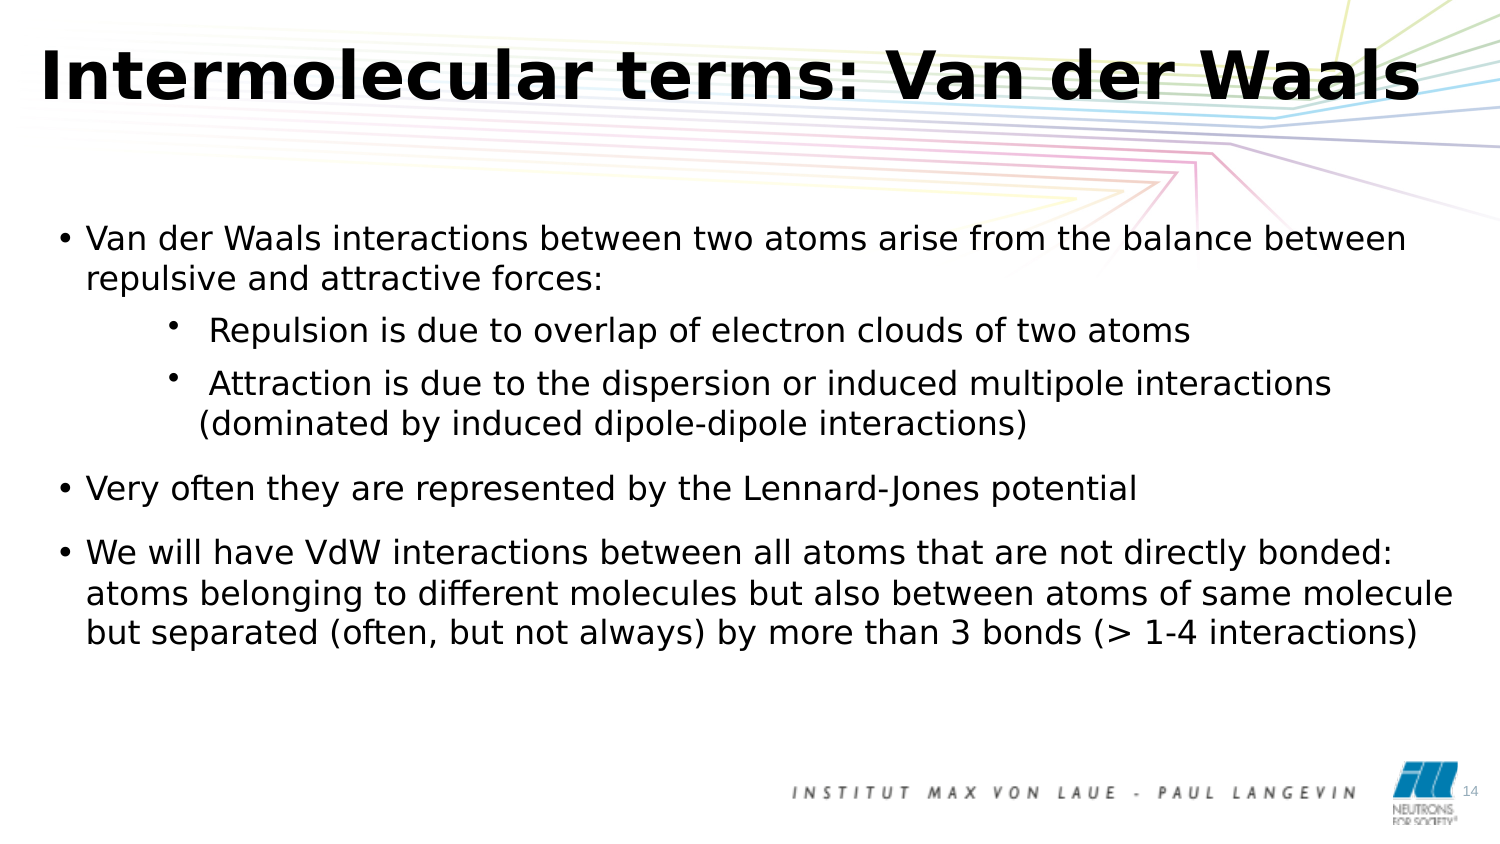

Intermolecular terms: Van der Waals
• Van der Waals interactions between two atoms arise from the balance between repulsive and attractive forces:
 Repulsion is due to overlap of electron clouds of two atoms
 Attraction is due to the dispersion or induced multipole interactions (dominated by induced dipole-dipole interactions)
• Very often they are represented by the Lennard-Jones potential
• We will have VdW interactions between all atoms that are not directly bonded: atoms belonging to different molecules but also between atoms of same molecule but separated (often, but not always) by more than 3 bonds (> 1-4 interactions)